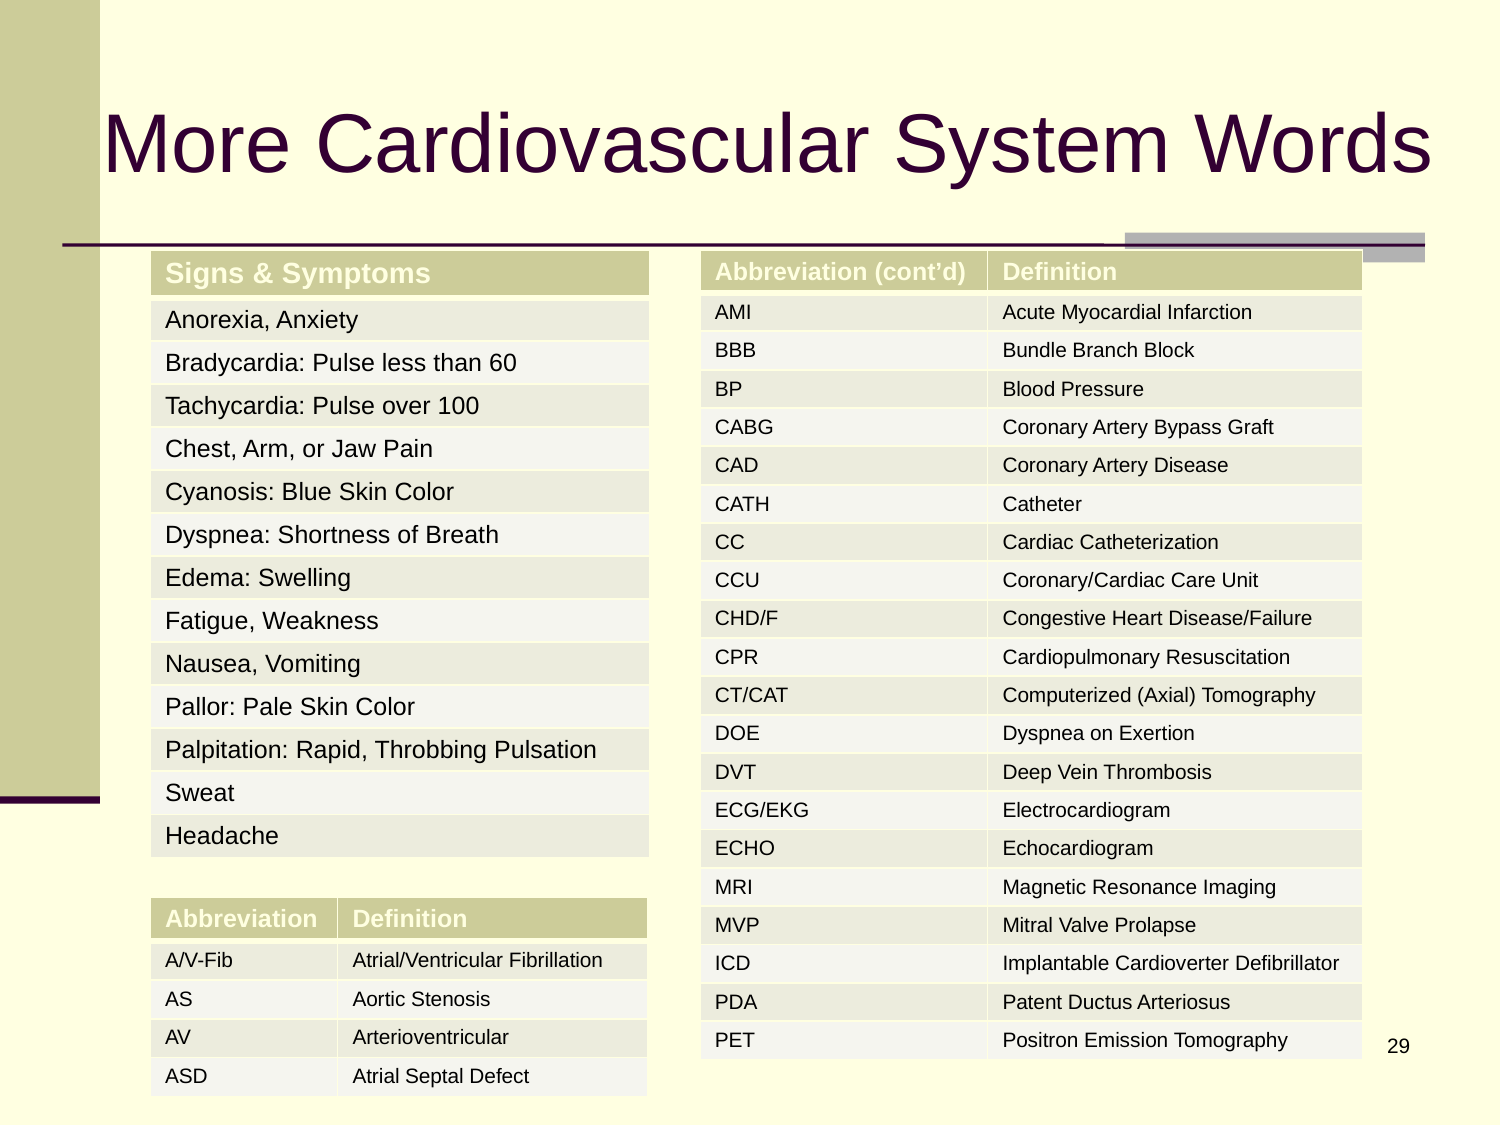

# More Cardiovascular System Words
| Signs & Symptoms |
| --- |
| Anorexia, Anxiety |
| Bradycardia: Pulse less than 60 |
| Tachycardia: Pulse over 100 |
| Chest, Arm, or Jaw Pain |
| Cyanosis: Blue Skin Color |
| Dyspnea: Shortness of Breath |
| Edema: Swelling |
| Fatigue, Weakness |
| Nausea, Vomiting |
| Pallor: Pale Skin Color |
| Palpitation: Rapid, Throbbing Pulsation |
| Sweat |
| Headache |
| Abbreviation (cont’d) | Definition |
| --- | --- |
| AMI | Acute Myocardial Infarction |
| BBB | Bundle Branch Block |
| BP | Blood Pressure |
| CABG | Coronary Artery Bypass Graft |
| CAD | Coronary Artery Disease |
| CATH | Catheter |
| CC | Cardiac Catheterization |
| CCU | Coronary/Cardiac Care Unit |
| CHD/F | Congestive Heart Disease/Failure |
| CPR | Cardiopulmonary Resuscitation |
| CT/CAT | Computerized (Axial) Tomography |
| DOE | Dyspnea on Exertion |
| DVT | Deep Vein Thrombosis |
| ECG/EKG | Electrocardiogram |
| ECHO | Echocardiogram |
| MRI | Magnetic Resonance Imaging |
| MVP | Mitral Valve Prolapse |
| ICD | Implantable Cardioverter Defibrillator |
| PDA | Patent Ductus Arteriosus |
| PET | Positron Emission Tomography |
| Abbreviation | Definition |
| --- | --- |
| A/V-Fib | Atrial/Ventricular Fibrillation |
| AS | Aortic Stenosis |
| AV | Arterioventricular |
| ASD | Atrial Septal Defect |
29